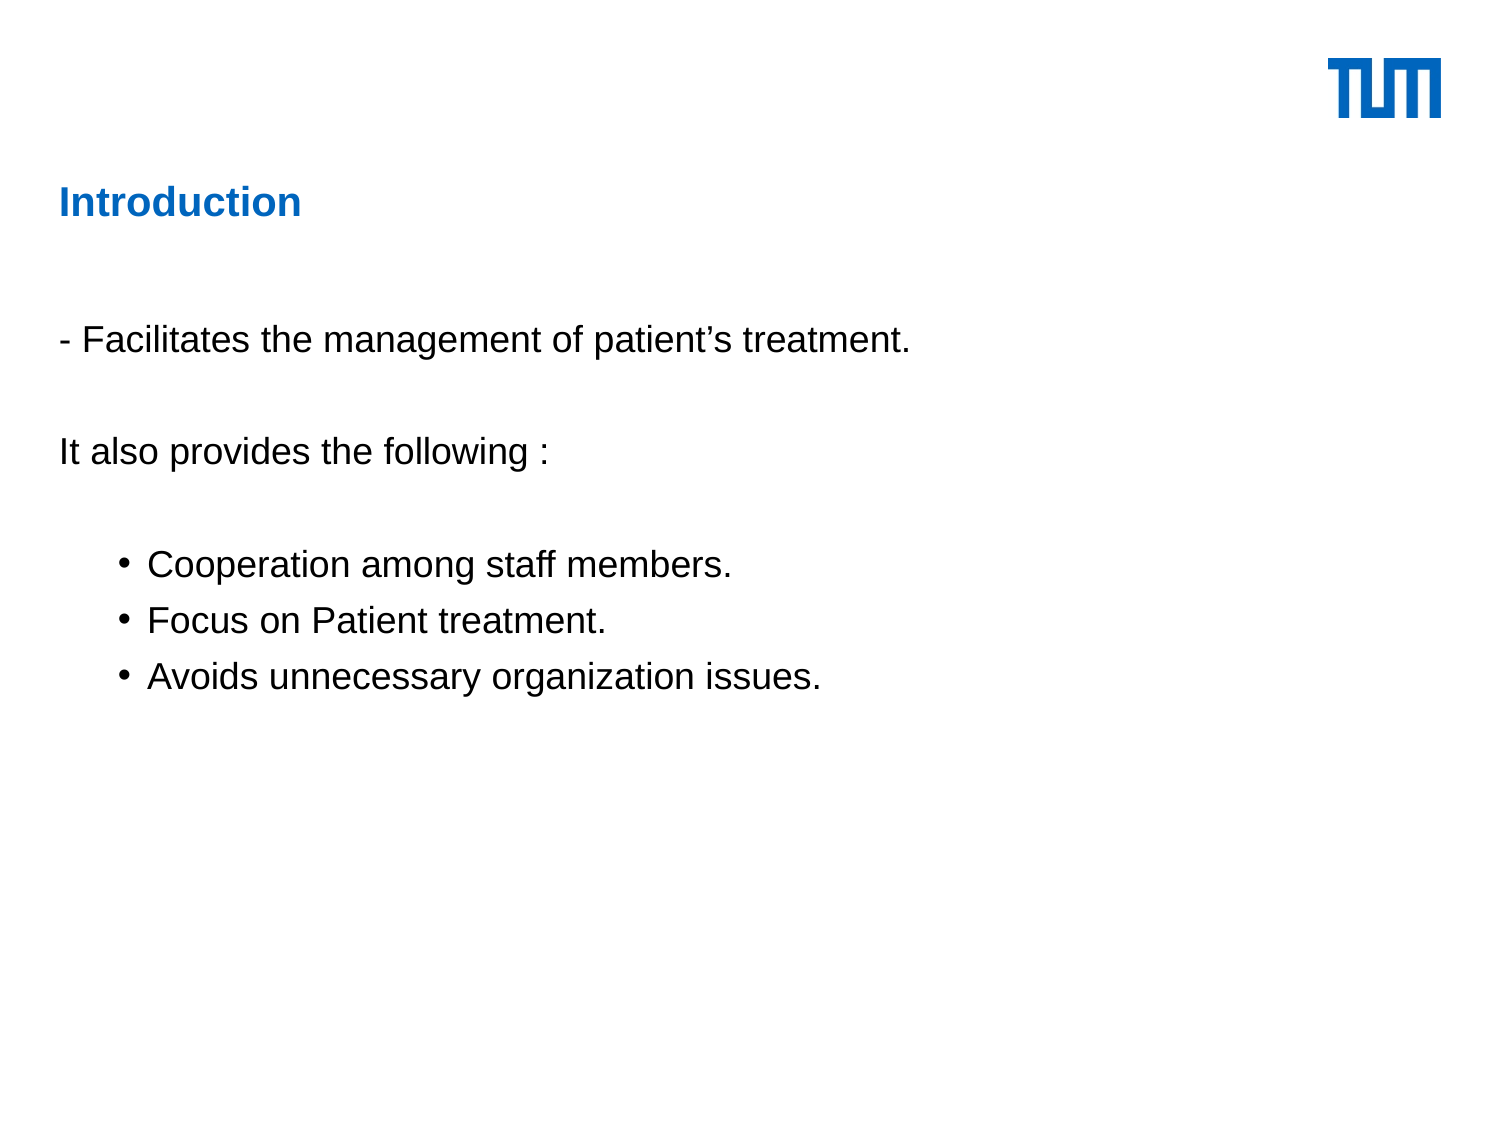

# Introduction
- Facilitates the management of patient’s treatment.

It also provides the following :

Cooperation among staff members.
Focus on Patient treatment.
Avoids unnecessary organization issues.